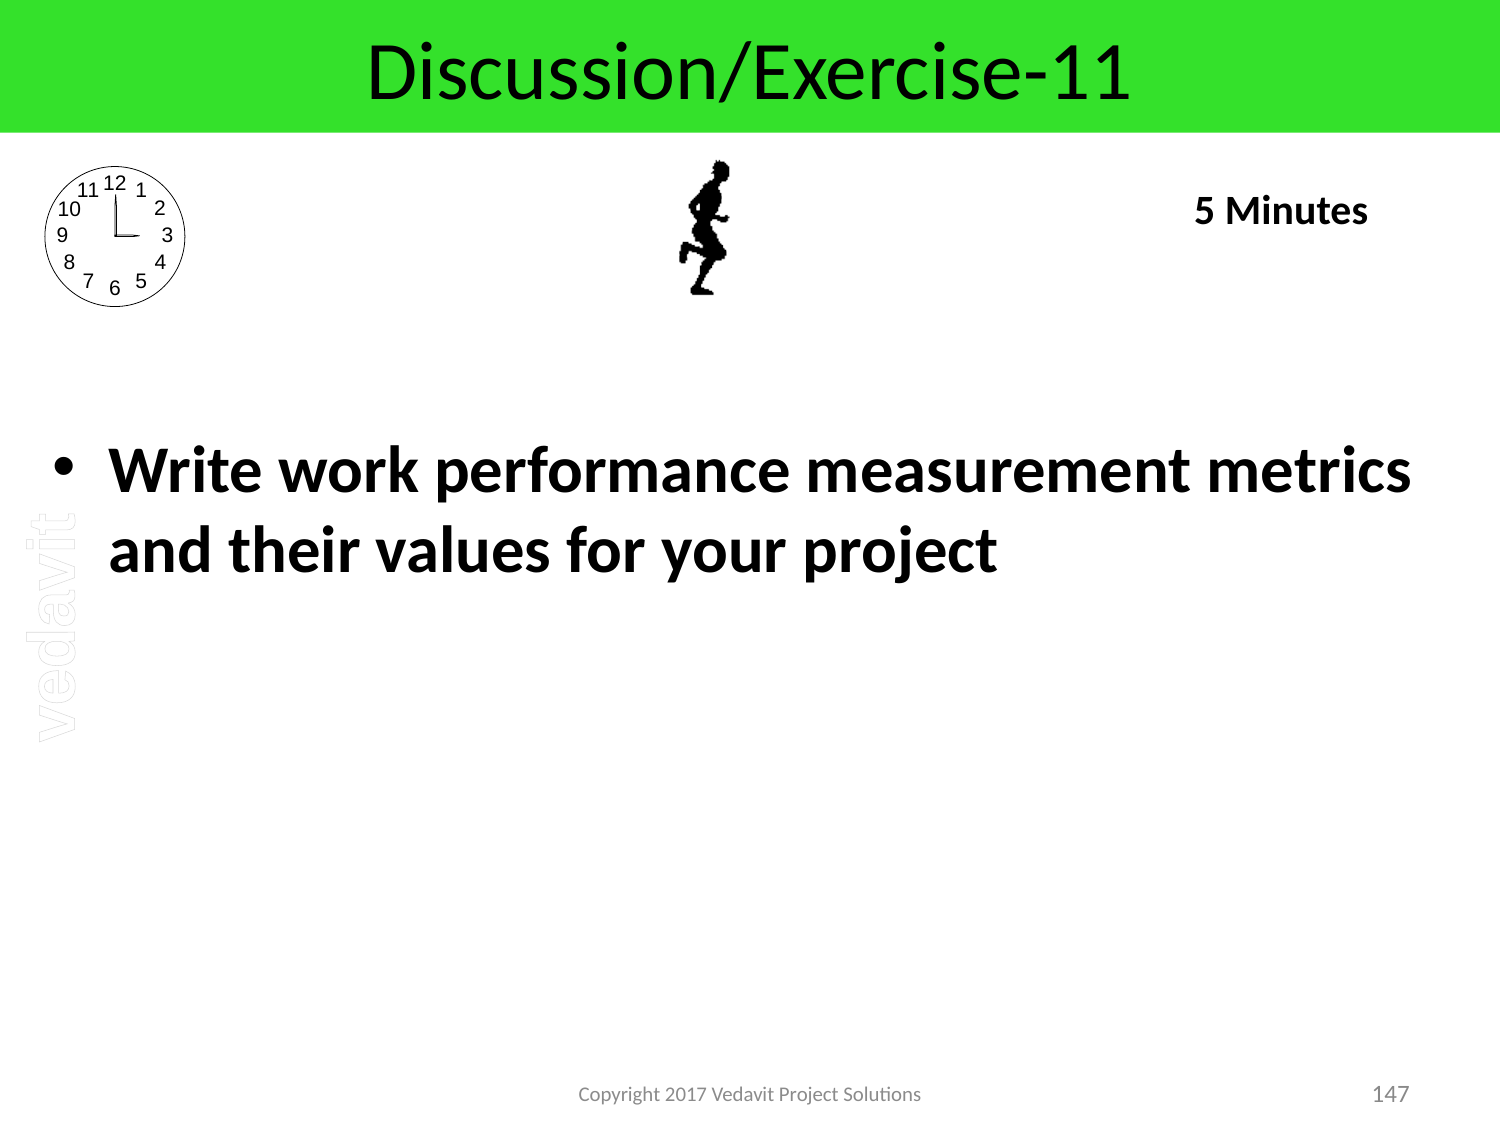

# Discussion/Exercise-11
5 Minutes

Write work performance measurement metrics and their values for your project

Copyright 2017 Vedavit Project Solutions
147